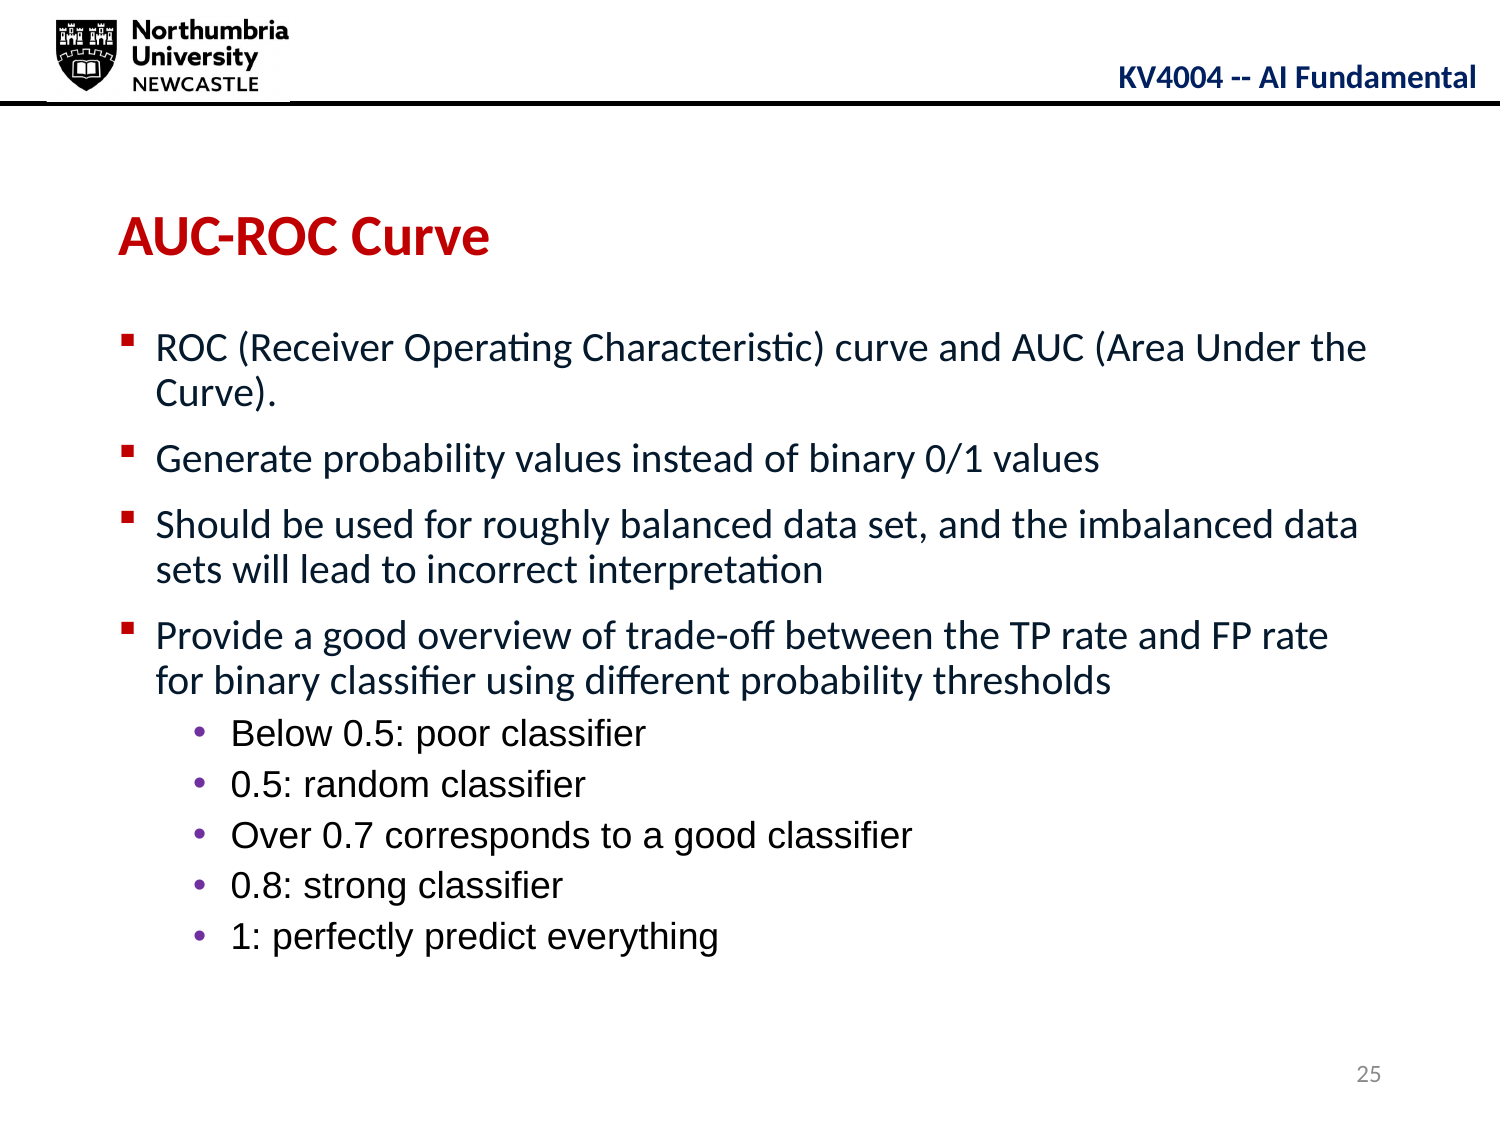

# AUC-ROC Curve
ROC (Receiver Operating Characteristic) curve and AUC (Area Under the Curve).
Generate probability values instead of binary 0/1 values
Should be used for roughly balanced data set, and the imbalanced data sets will lead to incorrect interpretation
Provide a good overview of trade-off between the TP rate and FP rate for binary classifier using different probability thresholds
Below 0.5: poor classifier
0.5: random classifier
Over 0.7 corresponds to a good classifier
0.8: strong classifier
1: perfectly predict everything

25